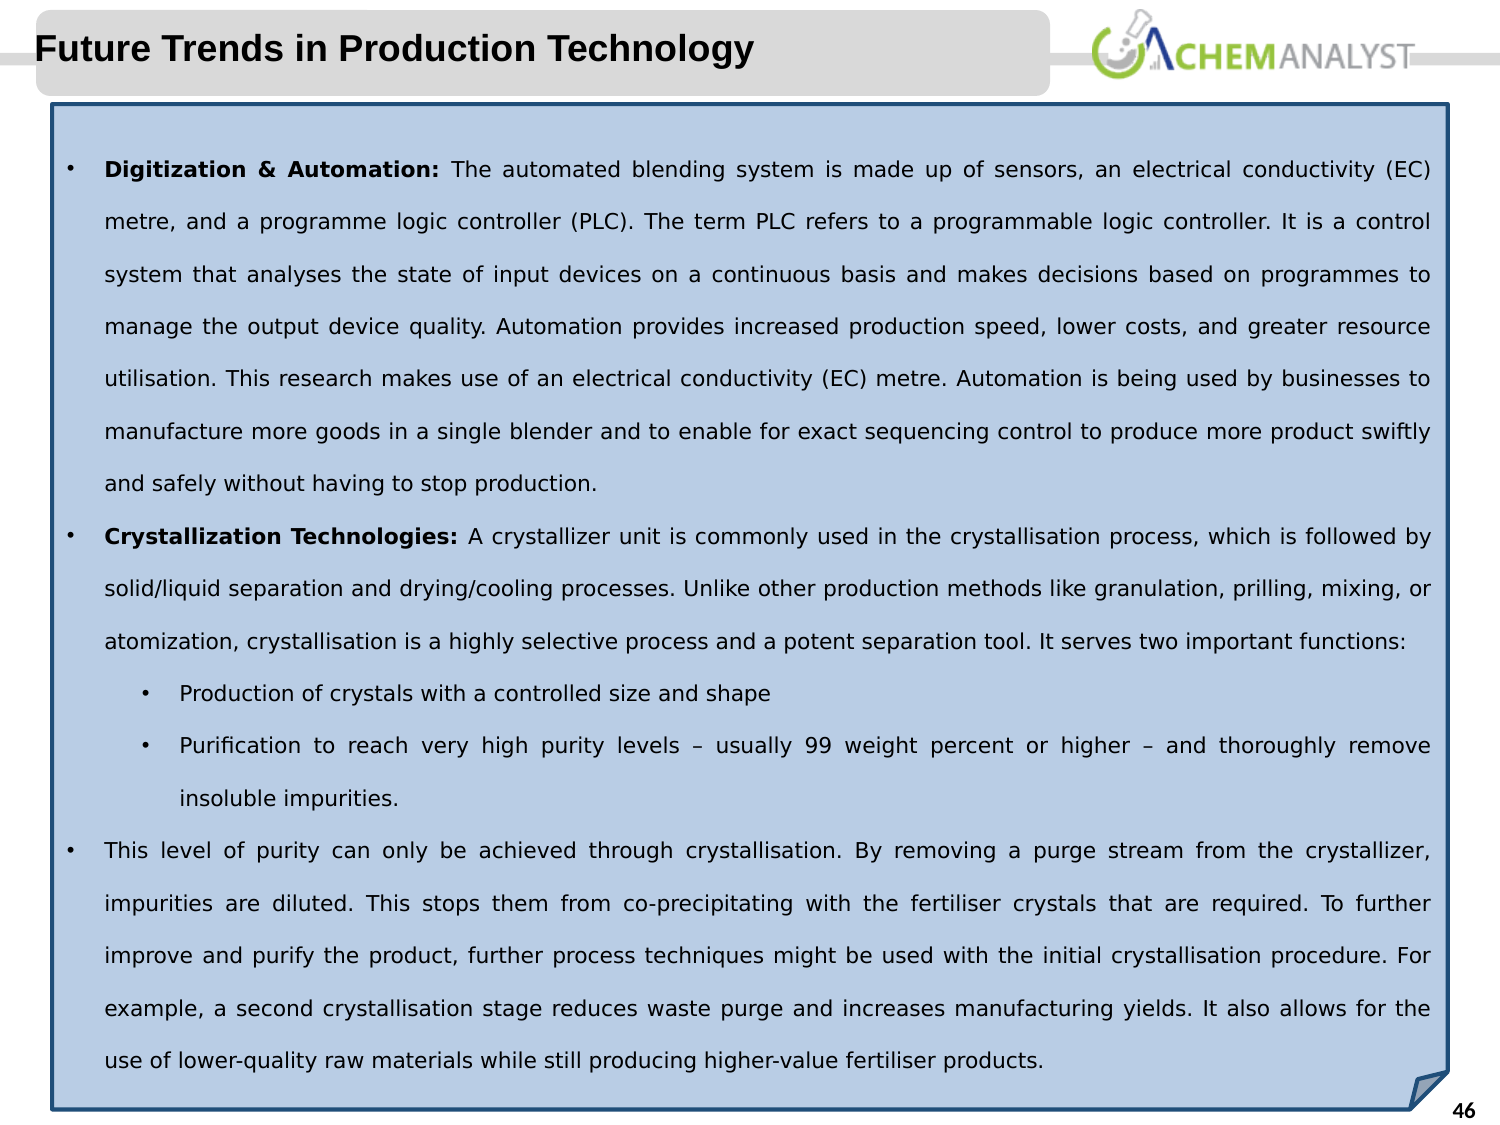

Future Trends in Production Technology

Digitization & Automation: The automated blending system is made up of sensors, an electrical conductivity (EC) metre, and a programme logic controller (PLC). The term PLC refers to a programmable logic controller. It is a control system that analyses the state of input devices on a continuous basis and makes decisions based on programmes to manage the output device quality. Automation provides increased production speed, lower costs, and greater resource utilisation. This research makes use of an electrical conductivity (EC) metre. Automation is being used by businesses to manufacture more goods in a single blender and to enable for exact sequencing control to produce more product swiftly and safely without having to stop production.
Crystallization Technologies: A crystallizer unit is commonly used in the crystallisation process, which is followed by solid/liquid separation and drying/cooling processes. Unlike other production methods like granulation, prilling, mixing, or atomization, crystallisation is a highly selective process and a potent separation tool. It serves two important functions:
Production of crystals with a controlled size and shape
Purification to reach very high purity levels – usually 99 weight percent or higher – and thoroughly remove insoluble impurities.
This level of purity can only be achieved through crystallisation. By removing a purge stream from the crystallizer, impurities are diluted. This stops them from co-precipitating with the fertiliser crystals that are required. To further improve and purify the product, further process techniques might be used with the initial crystallisation procedure. For example, a second crystallisation stage reduces waste purge and increases manufacturing yields. It also allows for the use of lower-quality raw materials while still producing higher-value fertiliser products.
© ChemAnalyst
46